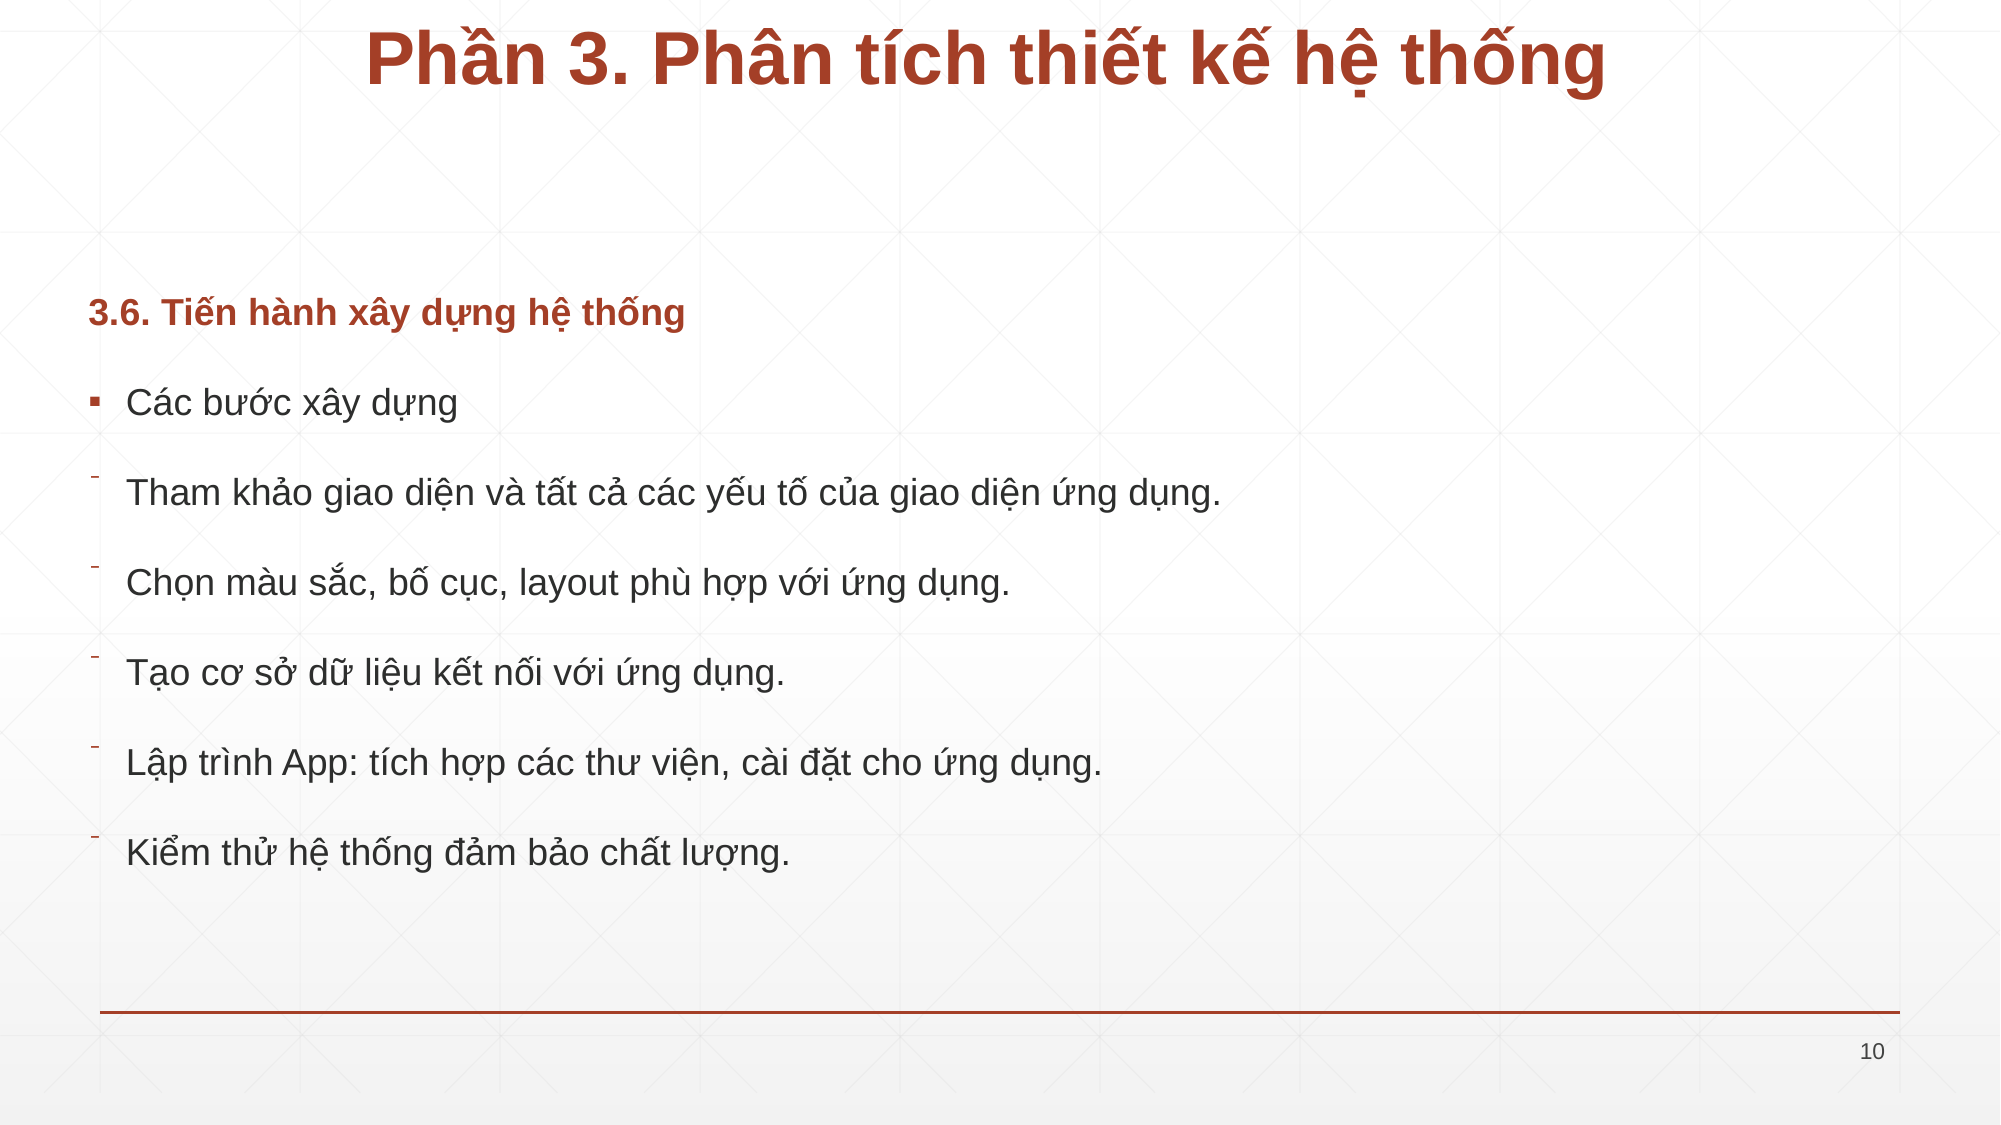

# Phần 3. Phân tích thiết kế hệ thống
3.6. Tiến hành xây dựng hệ thống
Các bước xây dựng
Tham khảo giao diện và tất cả các yếu tố của giao diện ứng dụng.
Chọn màu sắc, bố cục, layout phù hợp với ứng dụng.
Tạo cơ sở dữ liệu kết nối với ứng dụng.
Lập trình App: tích hợp các thư viện, cài đặt cho ứng dụng.
Kiểm thử hệ thống đảm bảo chất lượng.

10